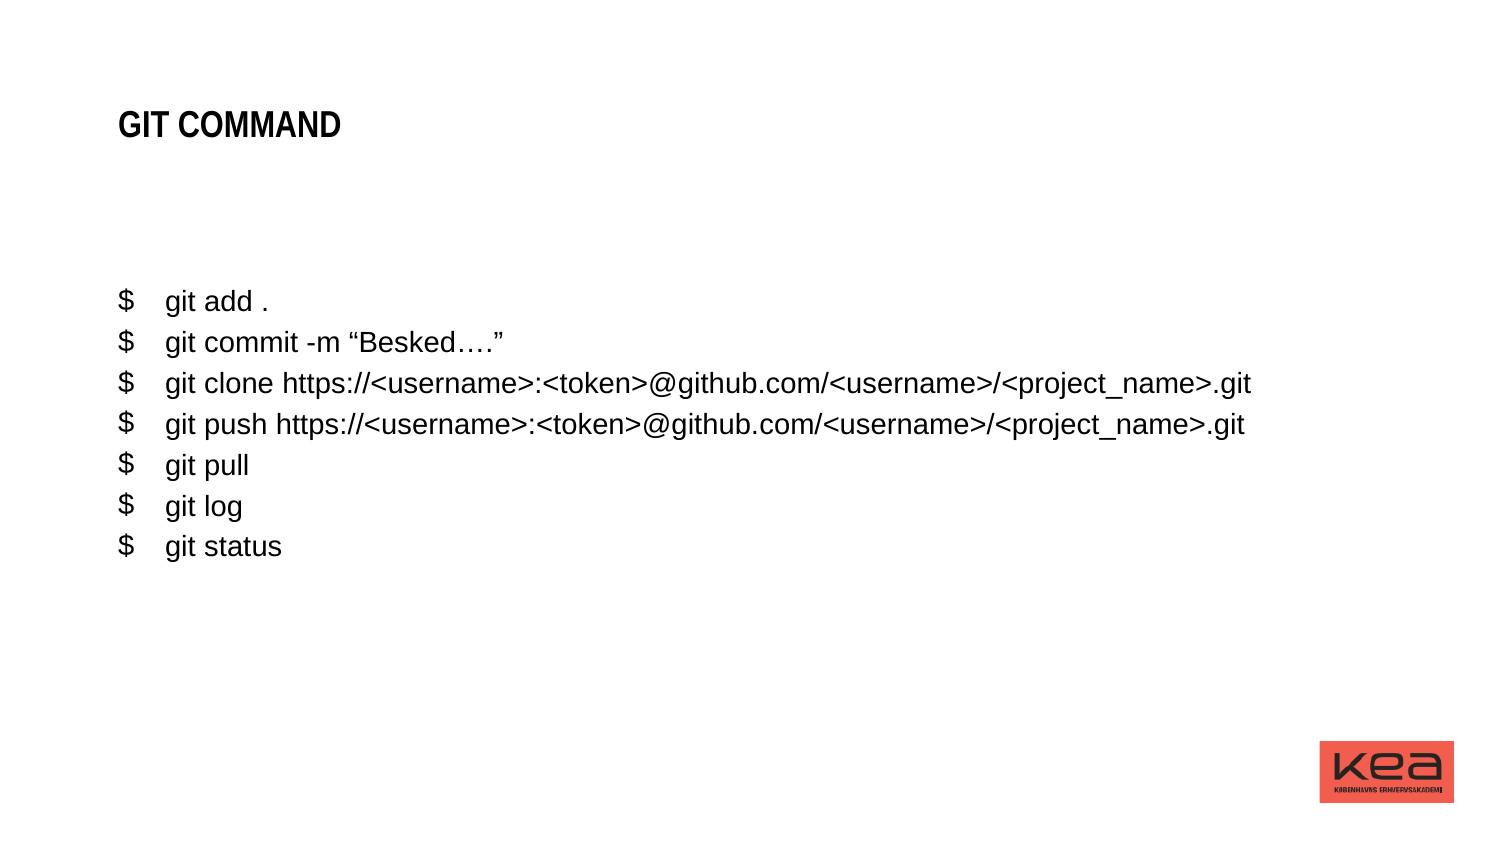

# Git command
git add .
git commit -m “Besked….”
git clone https://<username>:<token>@github.com/<username>/<project_name>.git
git push https://<username>:<token>@github.com/<username>/<project_name>.git
git pull
git log
git status